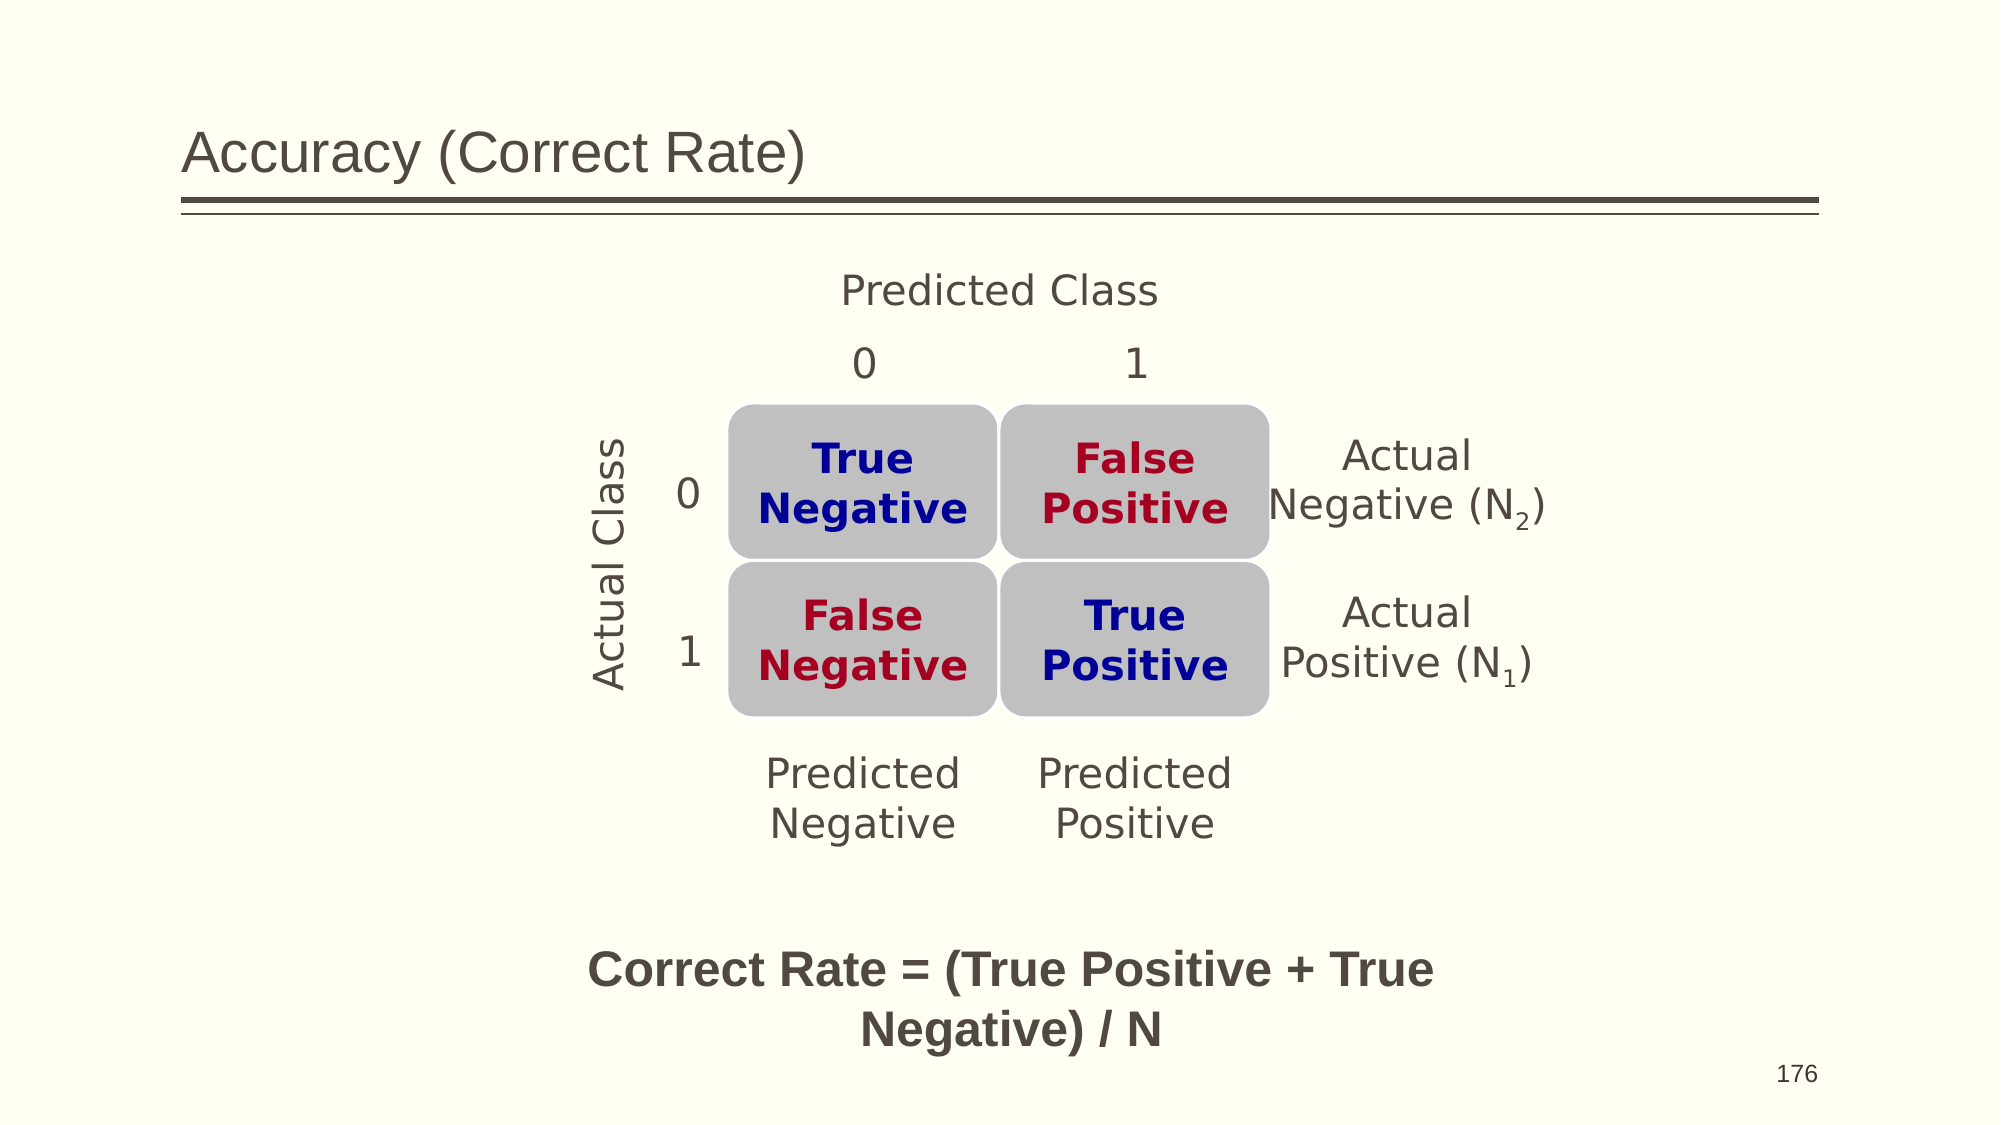

# Accuracy (Correct Rate)
Predicted Class
0
1
True
Negative
False
Positive
Actual
Negative (N2)
0
Actual Class
False
Negative
True
Positive
Actual
Positive (N1)
1
Predicted
Negative
Predicted
Positive
Correct Rate = (True Positive + True Negative) / N
176